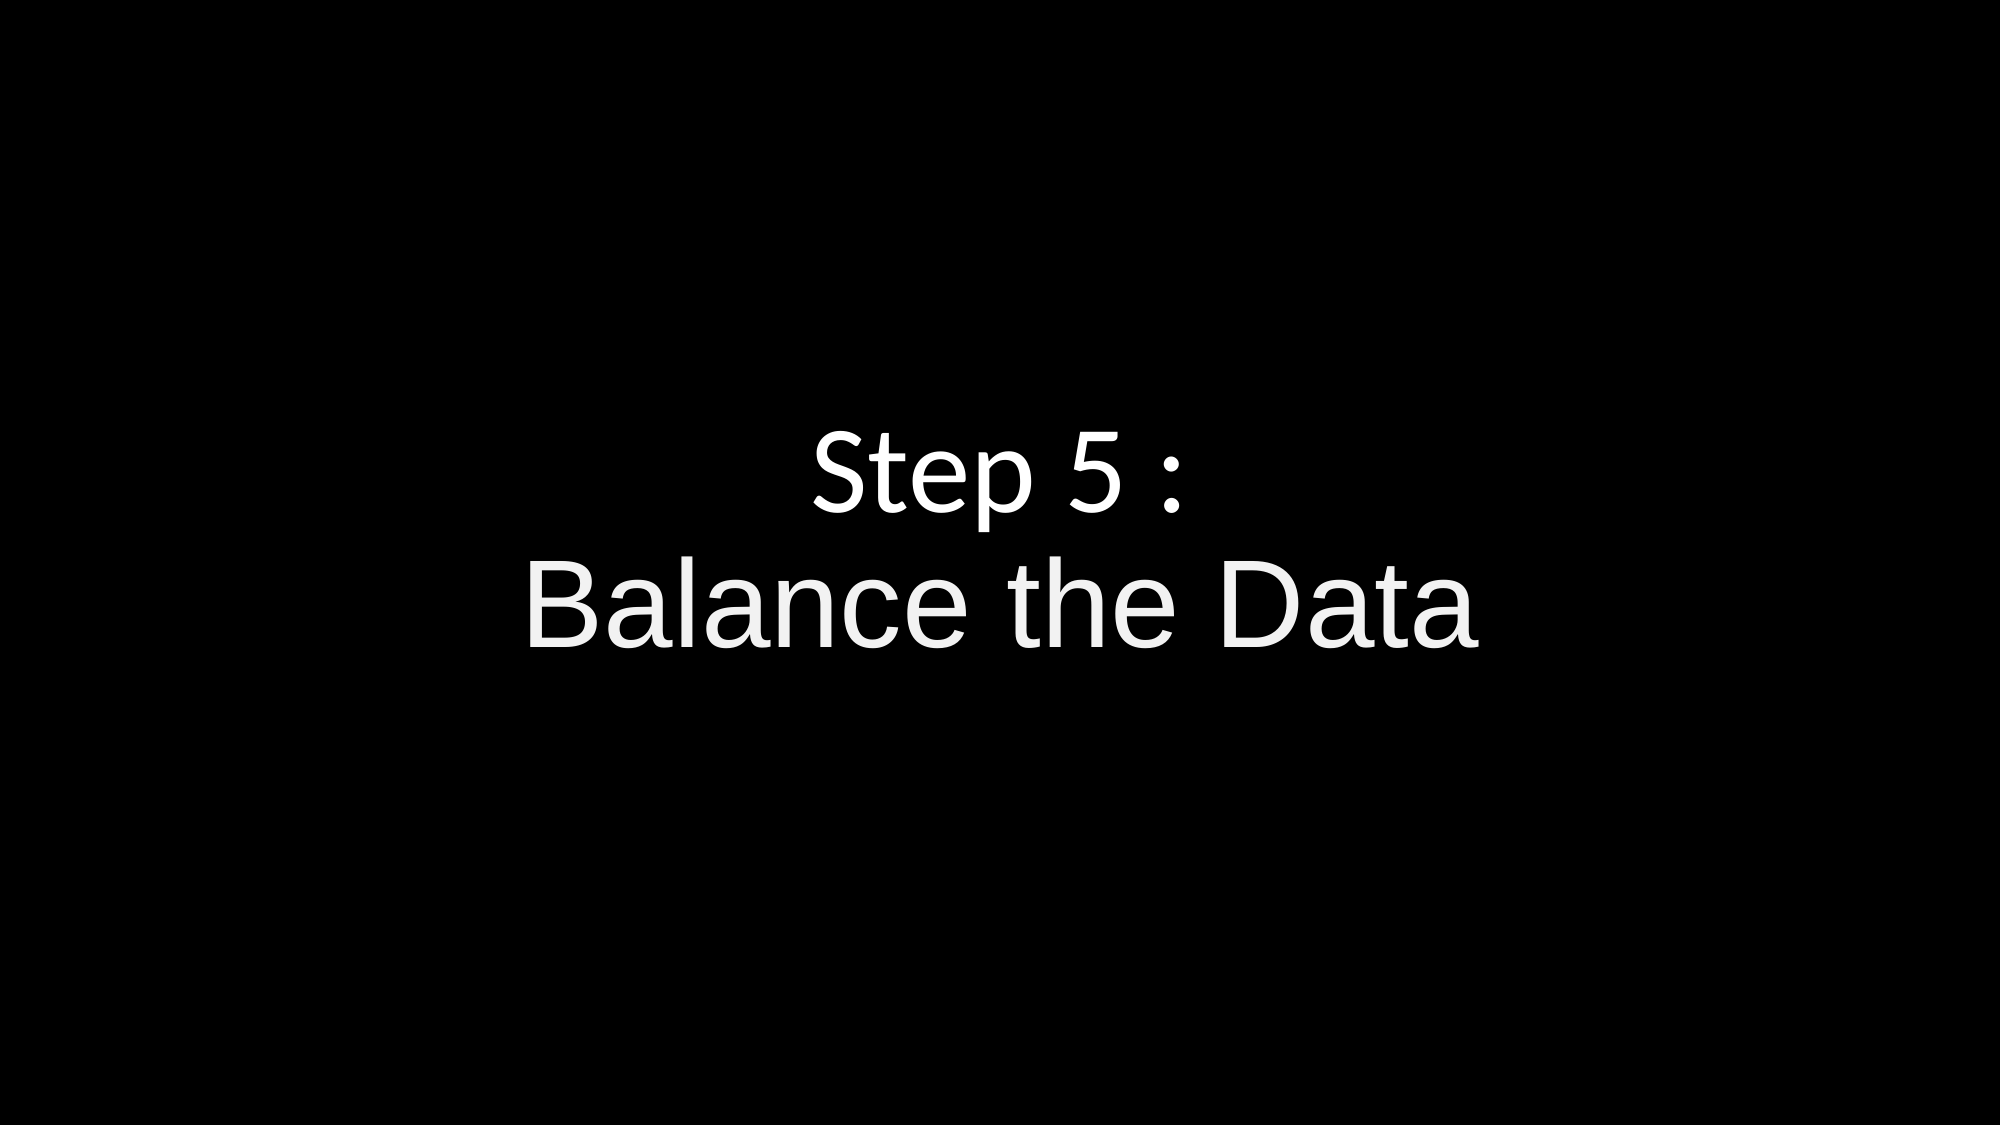

# Step 5 : Balance the Data